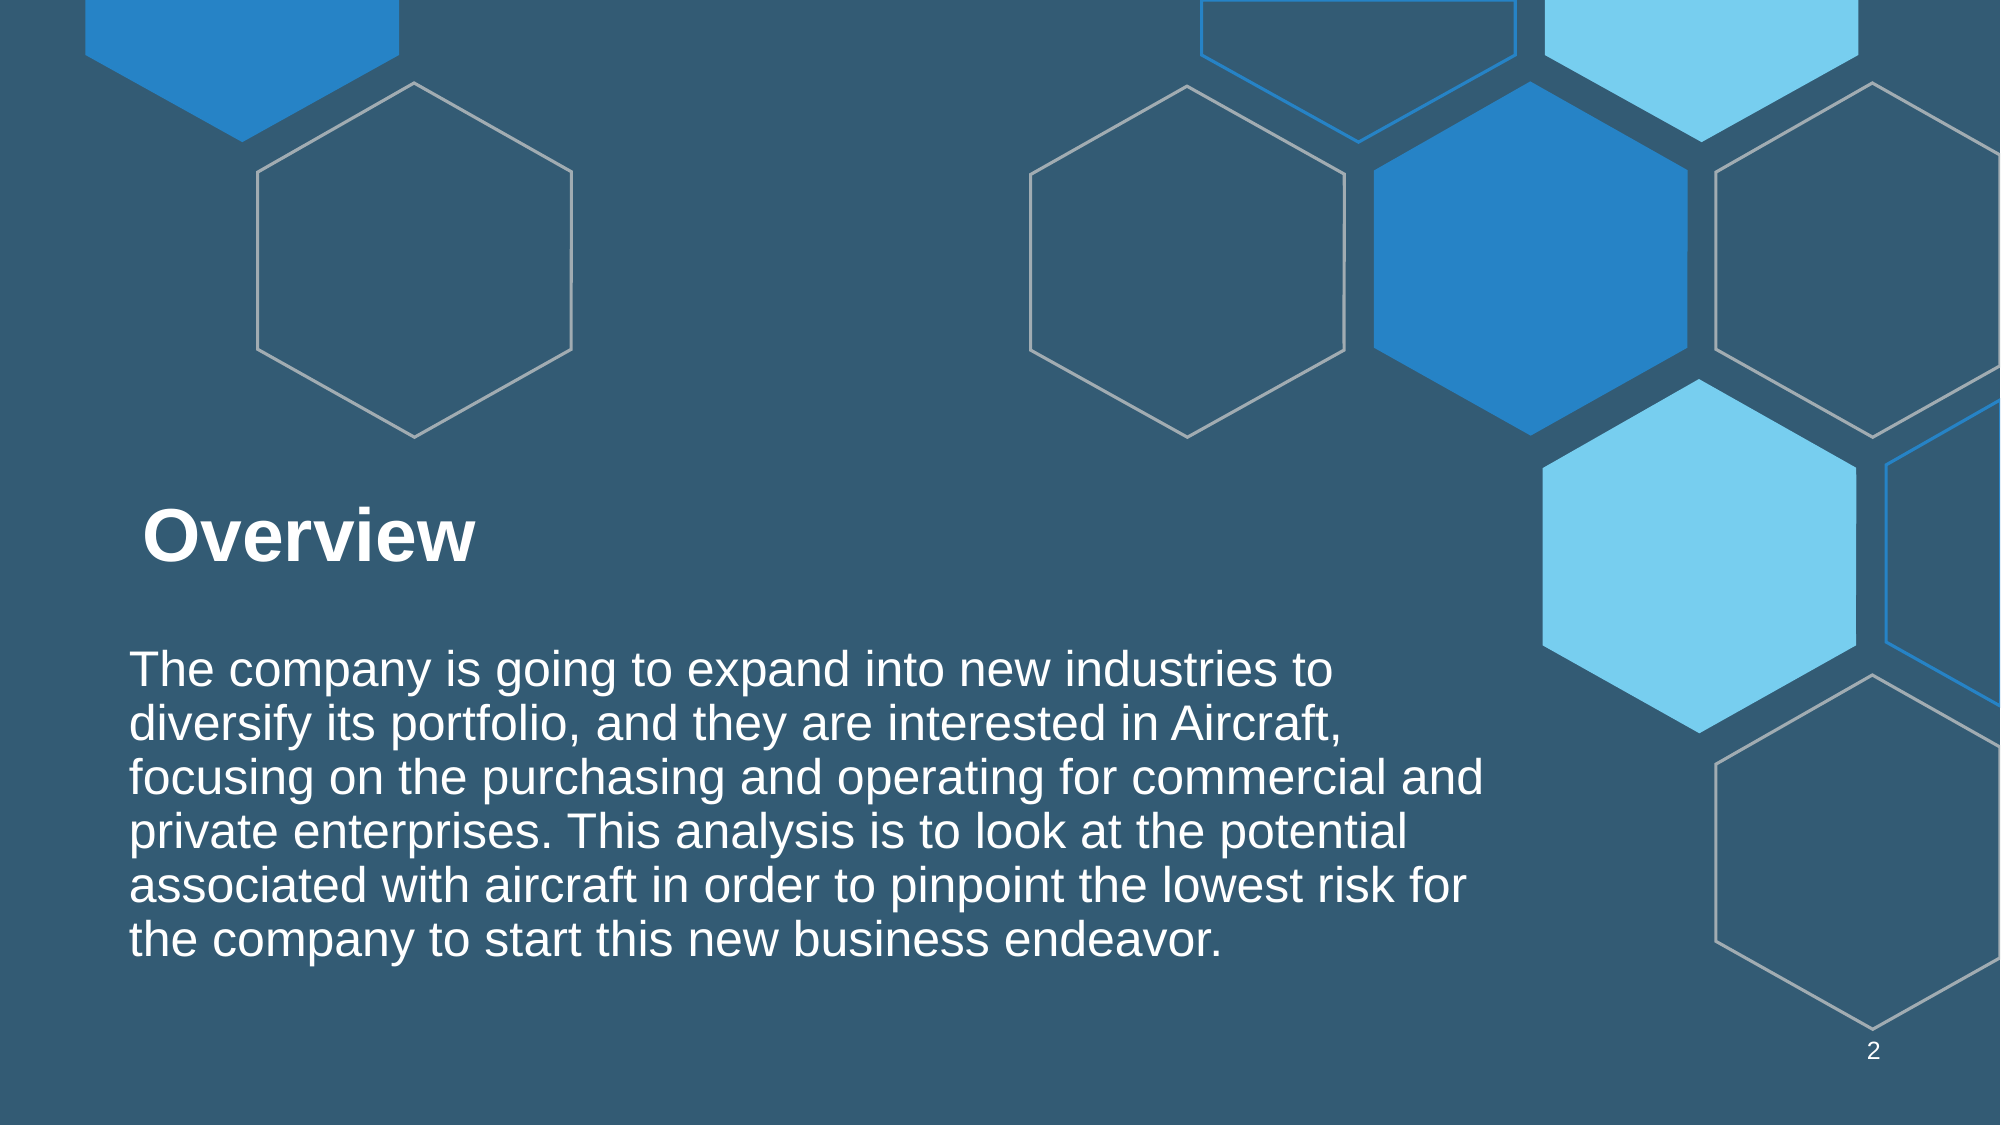

# Overview
The company is going to expand into new industries to diversify its portfolio, and they are interested in Aircraft, focusing on the purchasing and operating for commercial and private enterprises. This analysis is to look at the potential associated with aircraft in order to pinpoint the lowest risk for the company to start this new business endeavor.
2